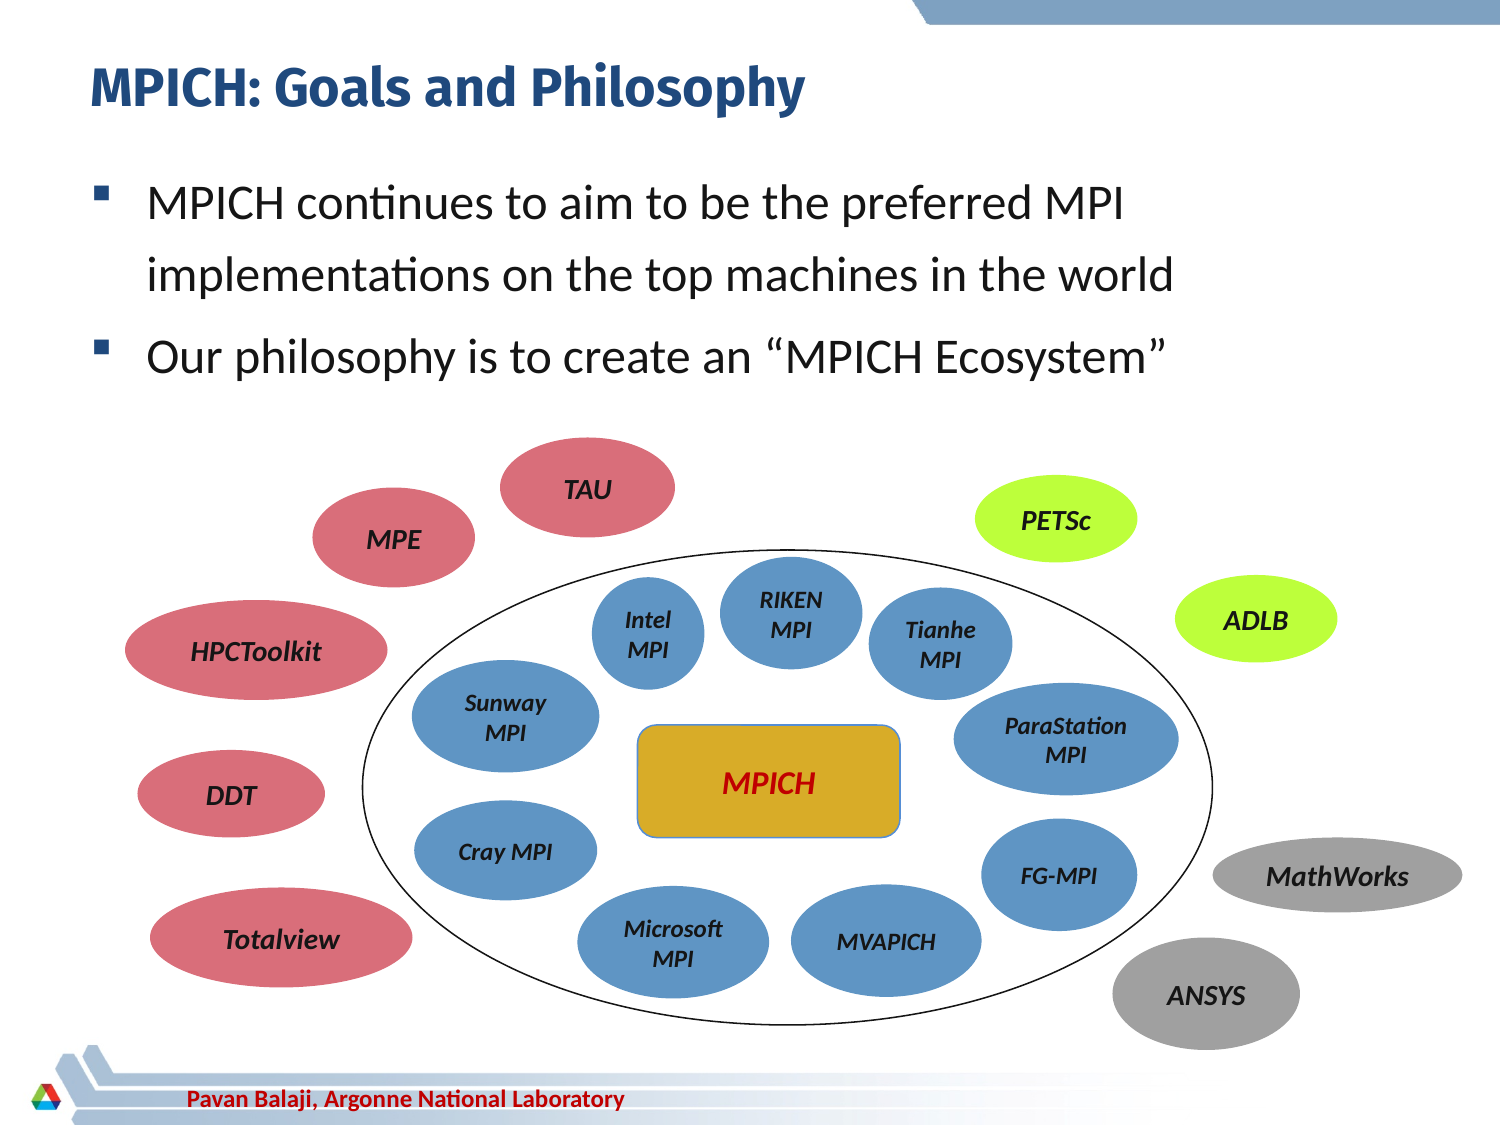

# MPICH: Goals and Philosophy
MPICH continues to aim to be the preferred MPI implementations on the top machines in the world
Our philosophy is to create an “MPICH Ecosystem”
TAU
PETSc
MPE

RIKEN MPI
ADLB
Intel MPI
Tianhe MPI
HPCToolkit
SunwayMPI
ParaStation MPI
MPICH
DDT
Cray MPI
FG-MPI
MathWorks
MVAPICH
Microsoft MPI
Totalview
ANSYS